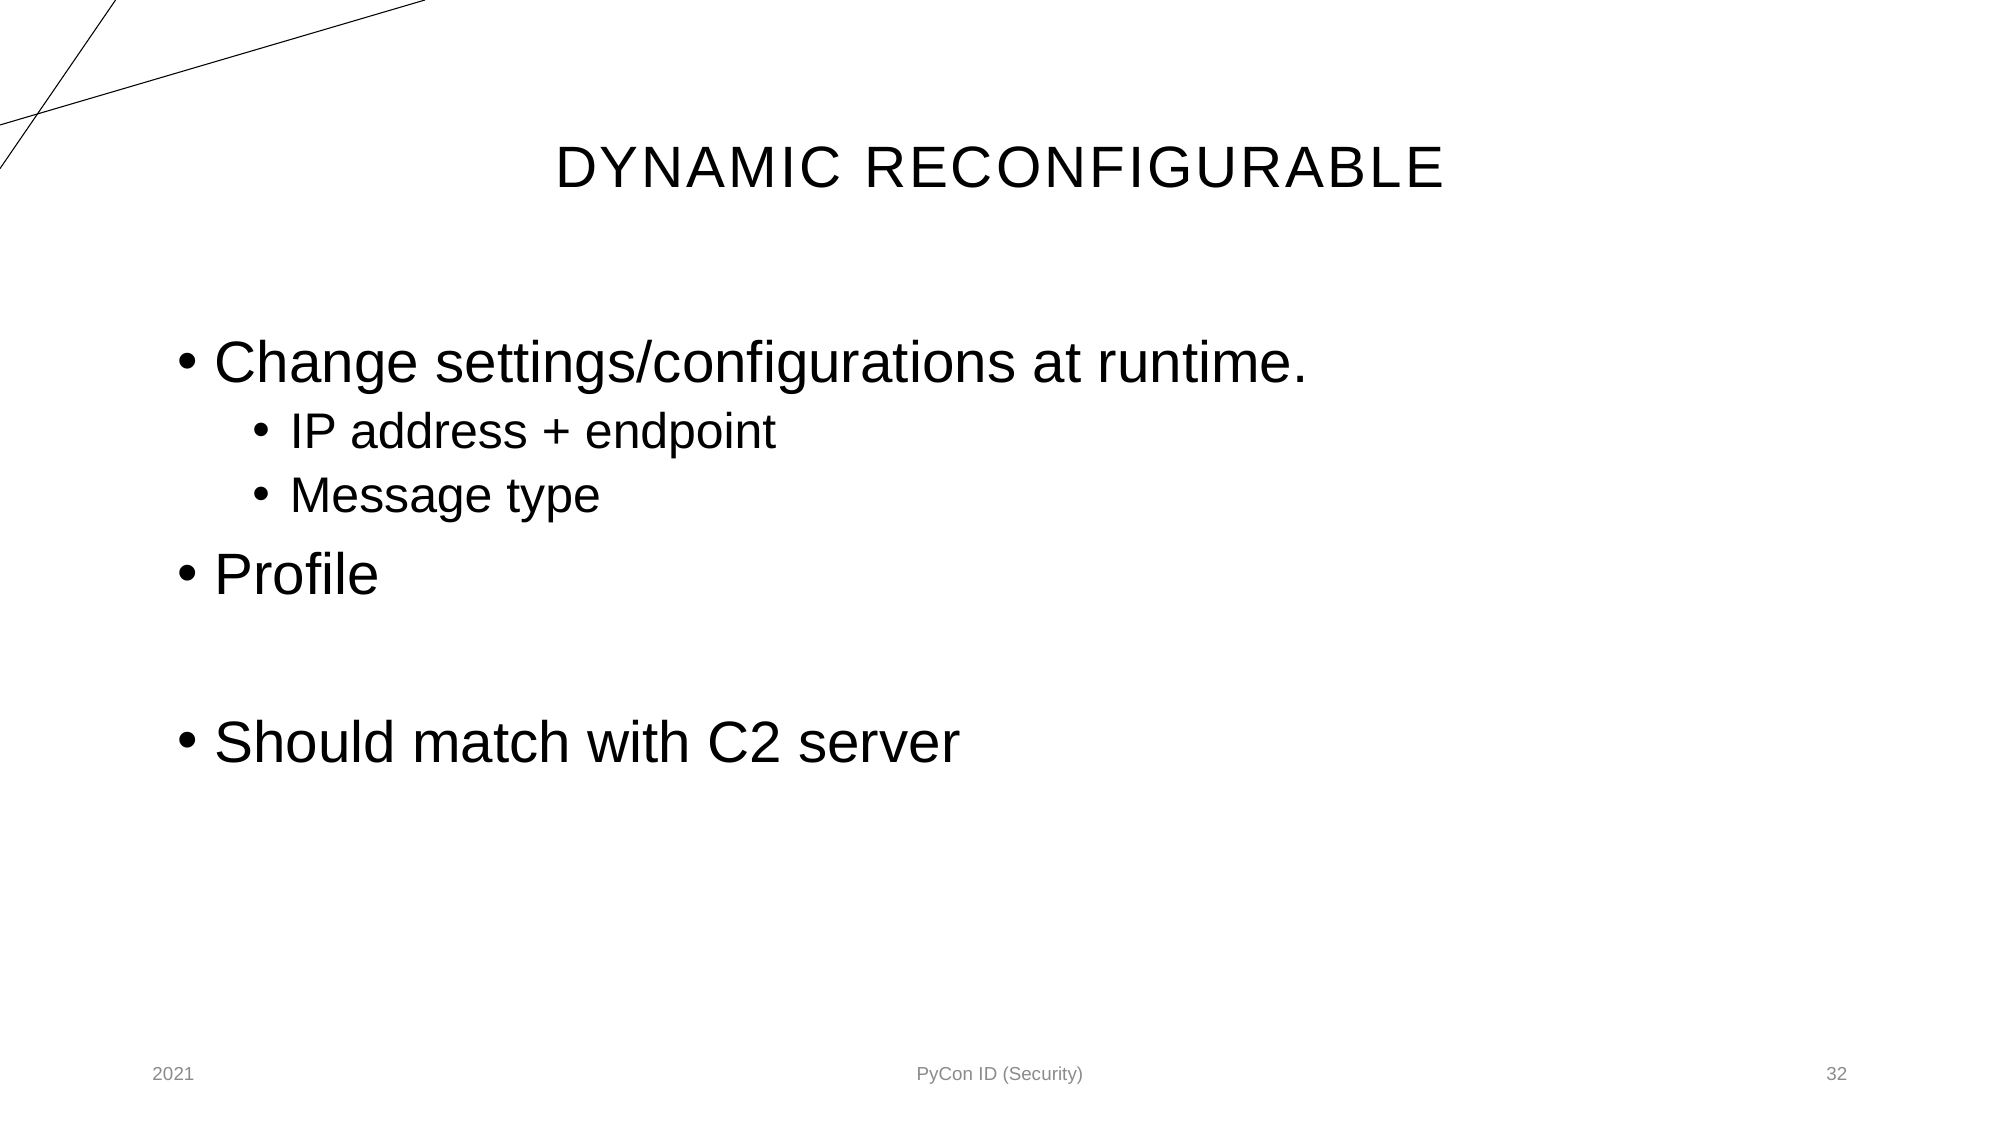

# Dynamic Reconfigurable

Change settings/configurations at runtime.
IP address + endpoint
Message type
Profile

Should match with C2 server
2021
PyCon ID (Security)
32